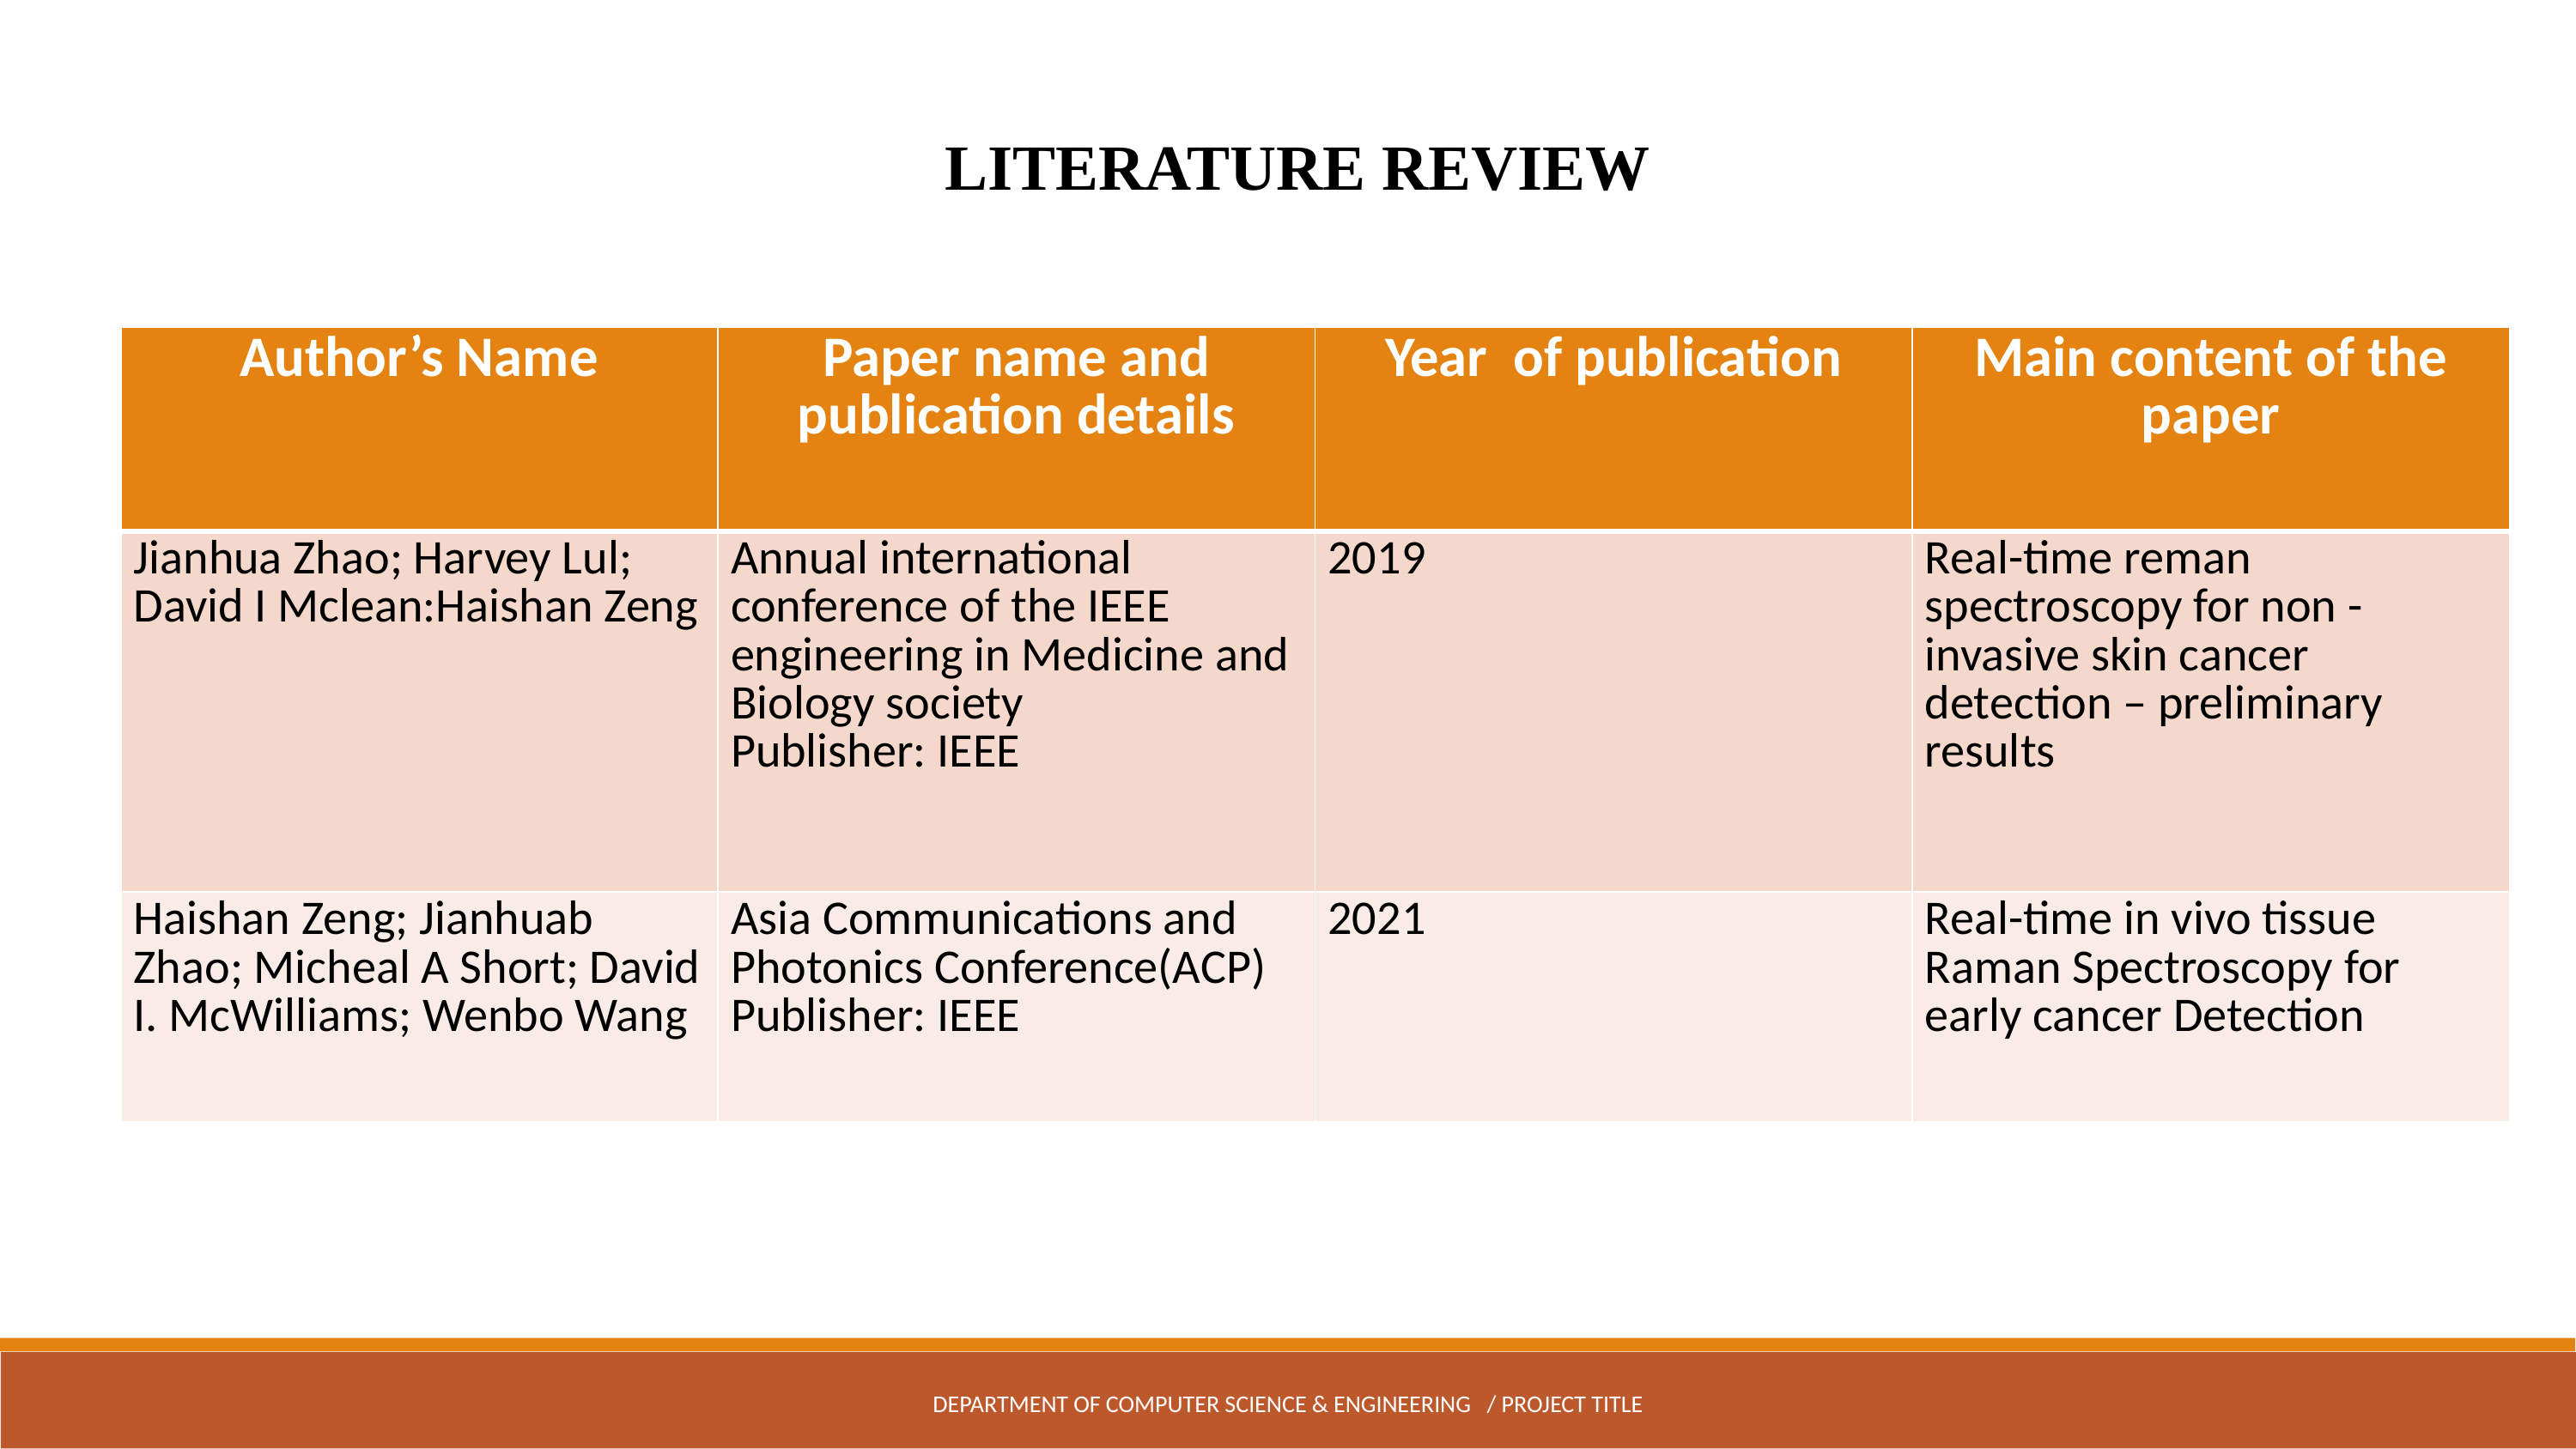

LITERATURE REVIEW
| Author’s Name | Paper name and publication details | Year of publication | Main content of the paper |
| --- | --- | --- | --- |
| Jianhua Zhao; Harvey Lul; David I Mclean:Haishan Zeng | Annual international conference of the IEEE engineering in Medicine and Biology society Publisher: IEEE | 2019 | Real-time reman spectroscopy for non -invasive skin cancer detection – preliminary results |
| Haishan Zeng; Jianhuab Zhao; Micheal A Short; David I. McWilliams; Wenbo Wang | Asia Communications and Photonics Conference(ACP) Publisher: IEEE | 2021 | Real-time in vivo tissue Raman Spectroscopy for early cancer Detection |

DEPARTMENT OF COMPUTER SCIENCE & ENGINEERING   / PROJECT TITLE
7